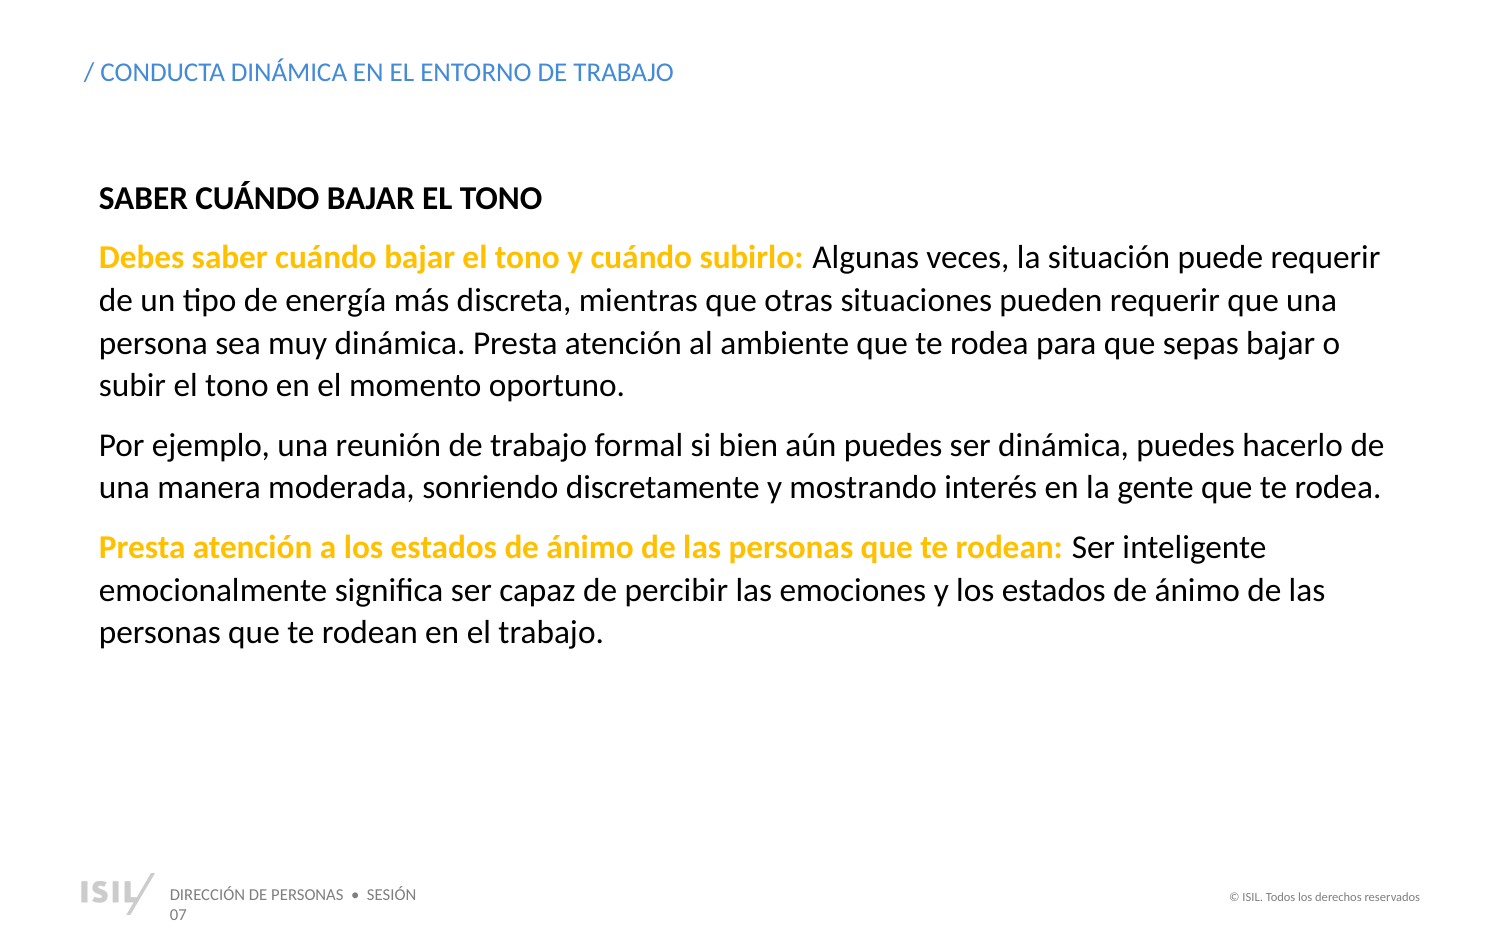

/ CONDUCTA DINÁMICA EN EL ENTORNO DE TRABAJO
SABER CUÁNDO BAJAR EL TONO
Debes saber cuándo bajar el tono y cuándo subirlo: Algunas veces, la situación puede requerir de un tipo de energía más discreta, mientras que otras situaciones pueden requerir que una persona sea muy dinámica. Presta atención al ambiente que te rodea para que sepas bajar o subir el tono en el momento oportuno.
Por ejemplo, una reunión de trabajo formal si bien aún puedes ser dinámica, puedes hacerlo de una manera moderada, sonriendo discretamente y mostrando interés en la gente que te rodea.
Presta atención a los estados de ánimo de las personas que te rodean: Ser inteligente emocionalmente significa ser capaz de percibir las emociones y los estados de ánimo de las personas que te rodean en el trabajo.